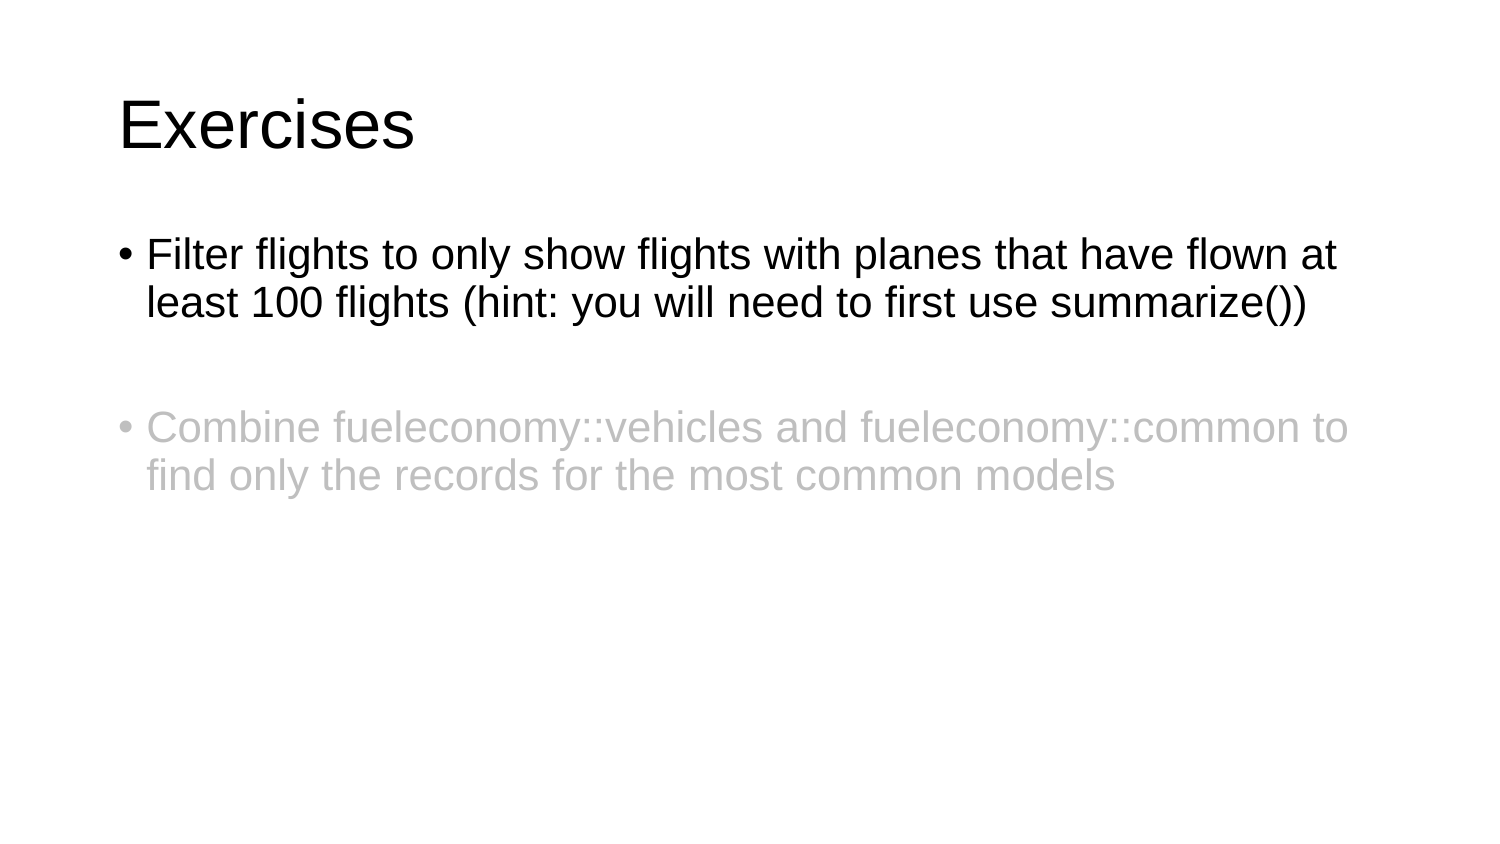

# Exercises
Filter flights to only show flights with planes that have flown at least 100 flights (hint: you will need to first use summarize())

Combine fueleconomy::vehicles and fueleconomy::common to find only the records for the most common models